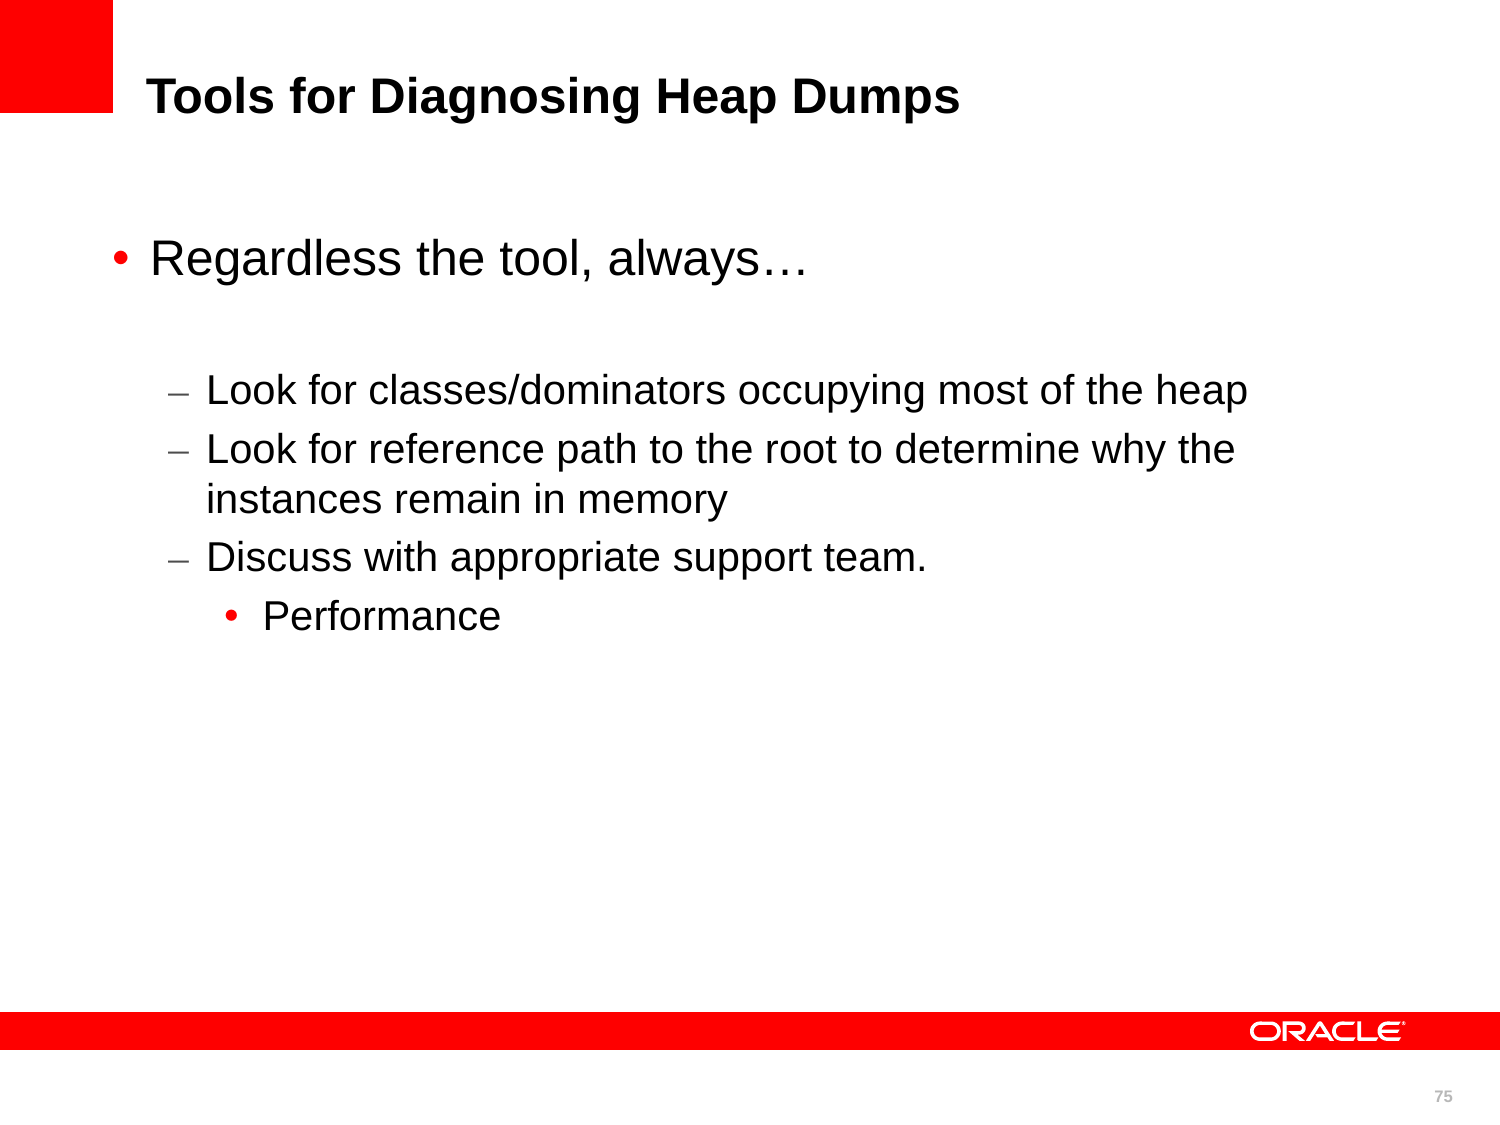

# Tools for Diagnosing Heap Dumps
Regardless the tool, always…

Look for classes/dominators occupying most of the heap
Look for reference path to the root to determine why the instances remain in memory
Discuss with appropriate support team.
Performance